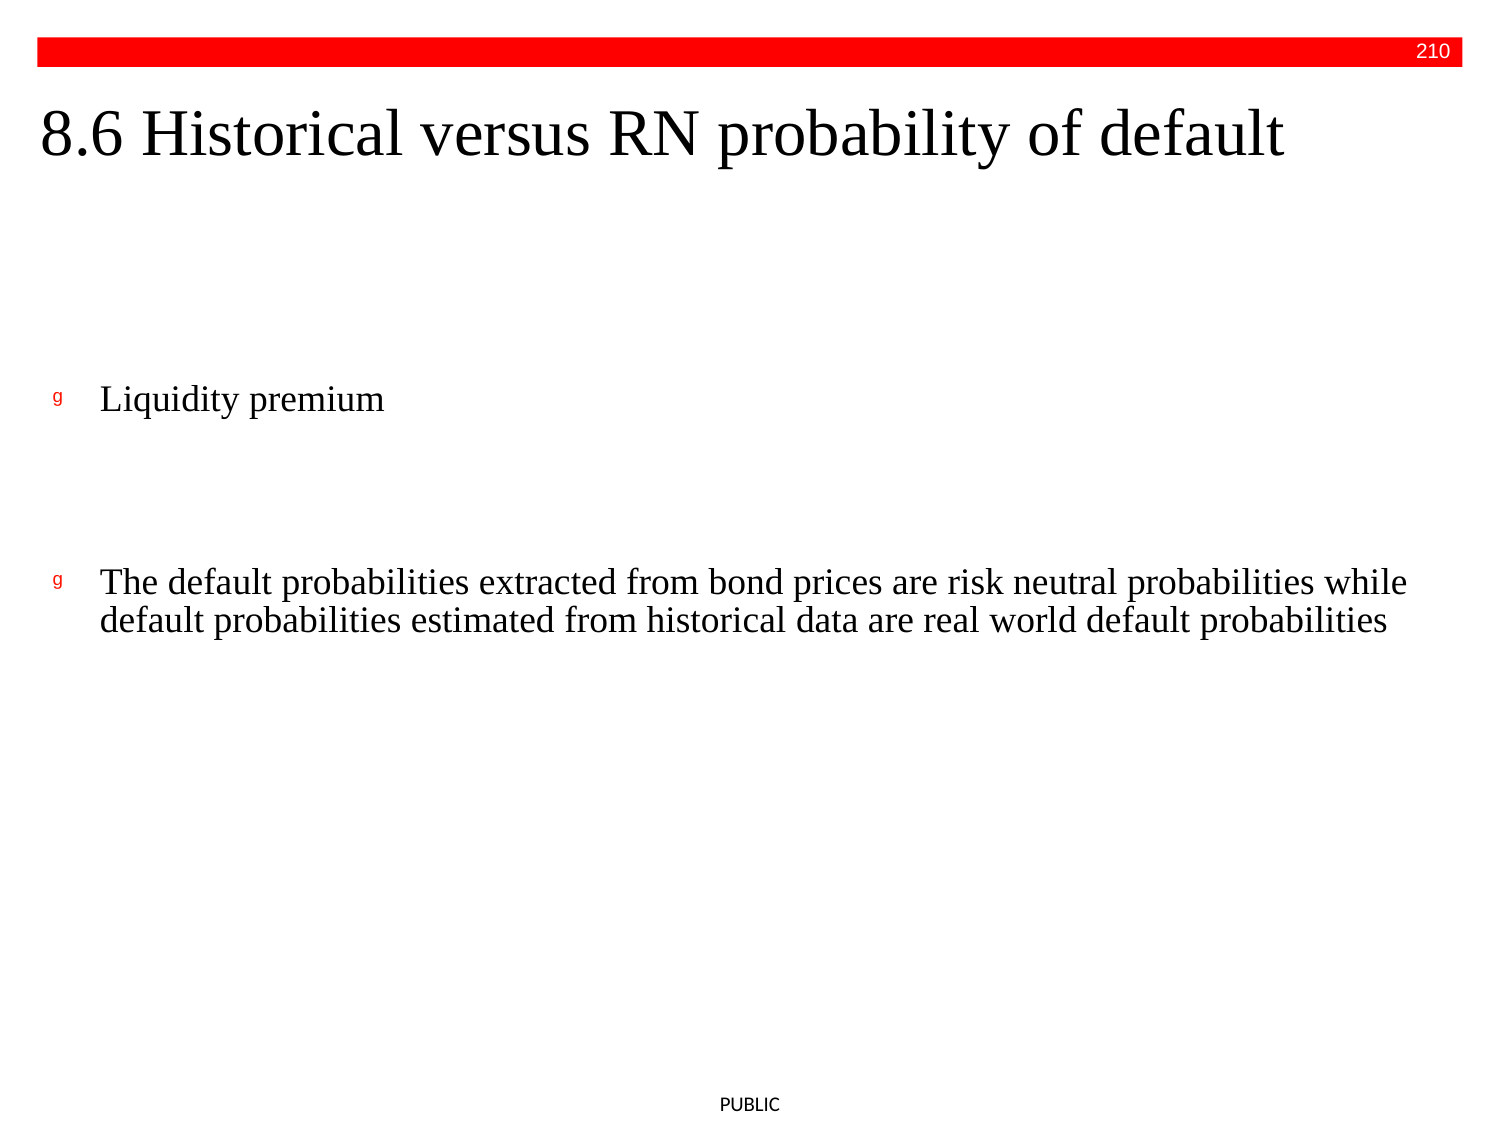

8.6 Historical versus RN probability of default

Liquidity premium

The default probabilities extracted from bond prices are risk neutral probabilities while default probabilities estimated from historical data are real world default probabilities